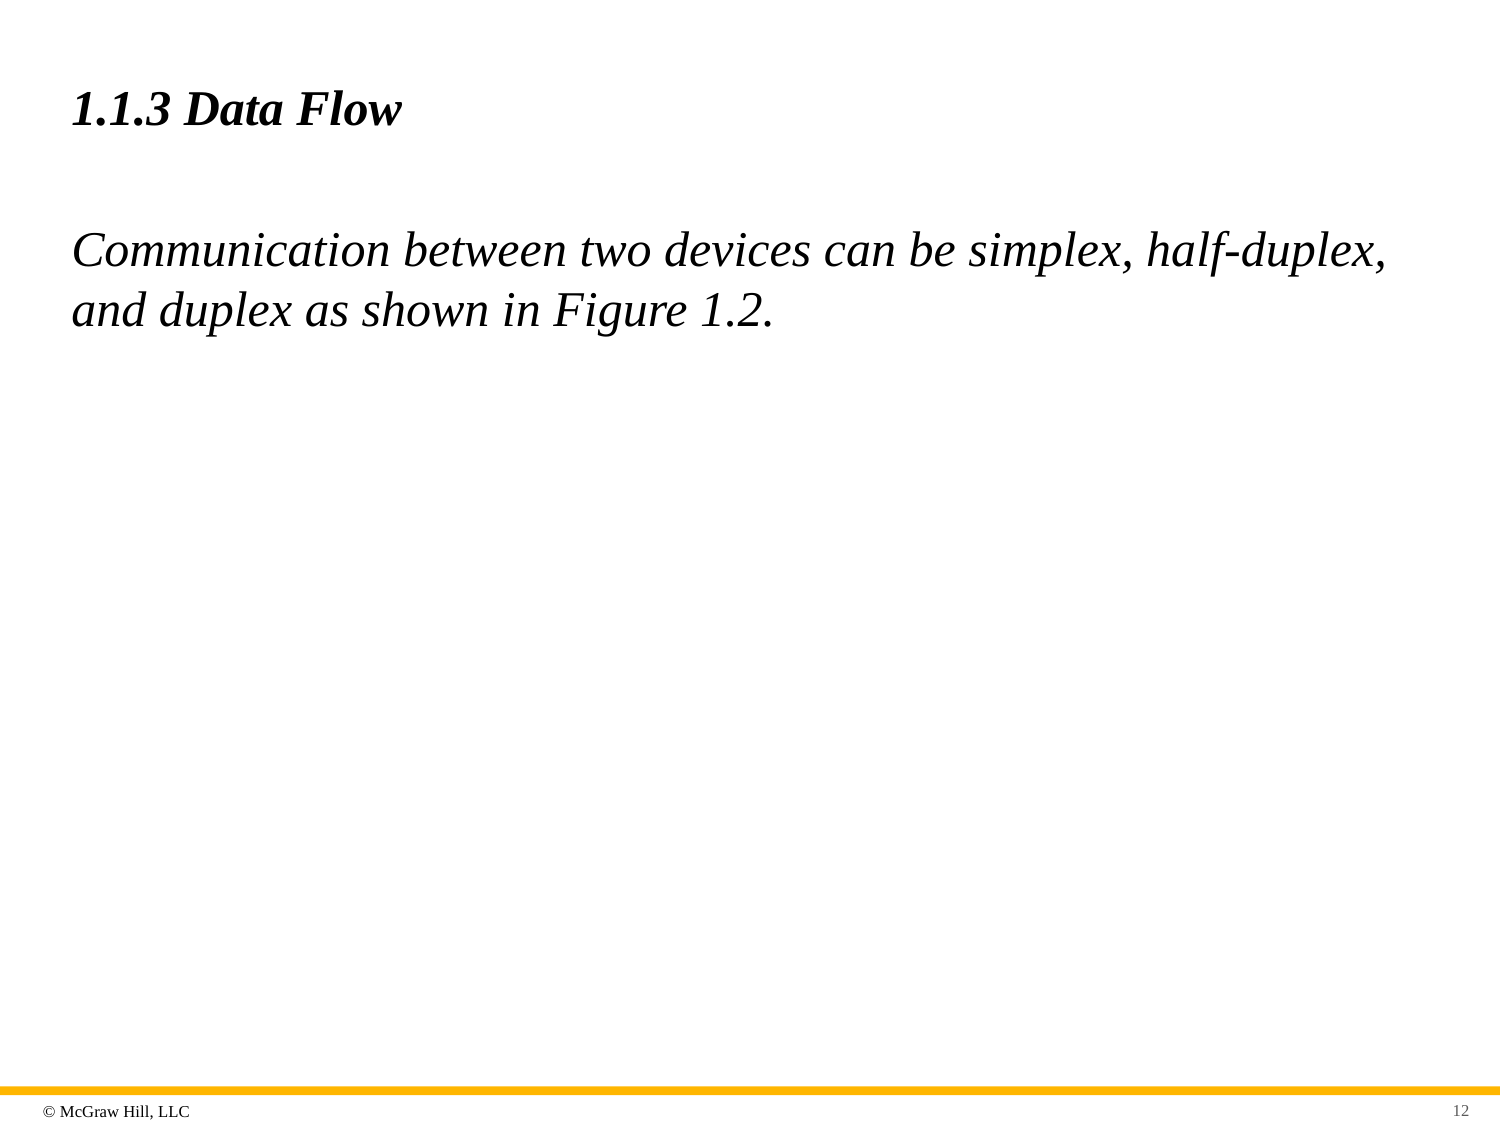

# 1.1.3 Data Flow
Communication between two devices can be simplex, half-duplex, and duplex as shown in Figure 1.2.
12